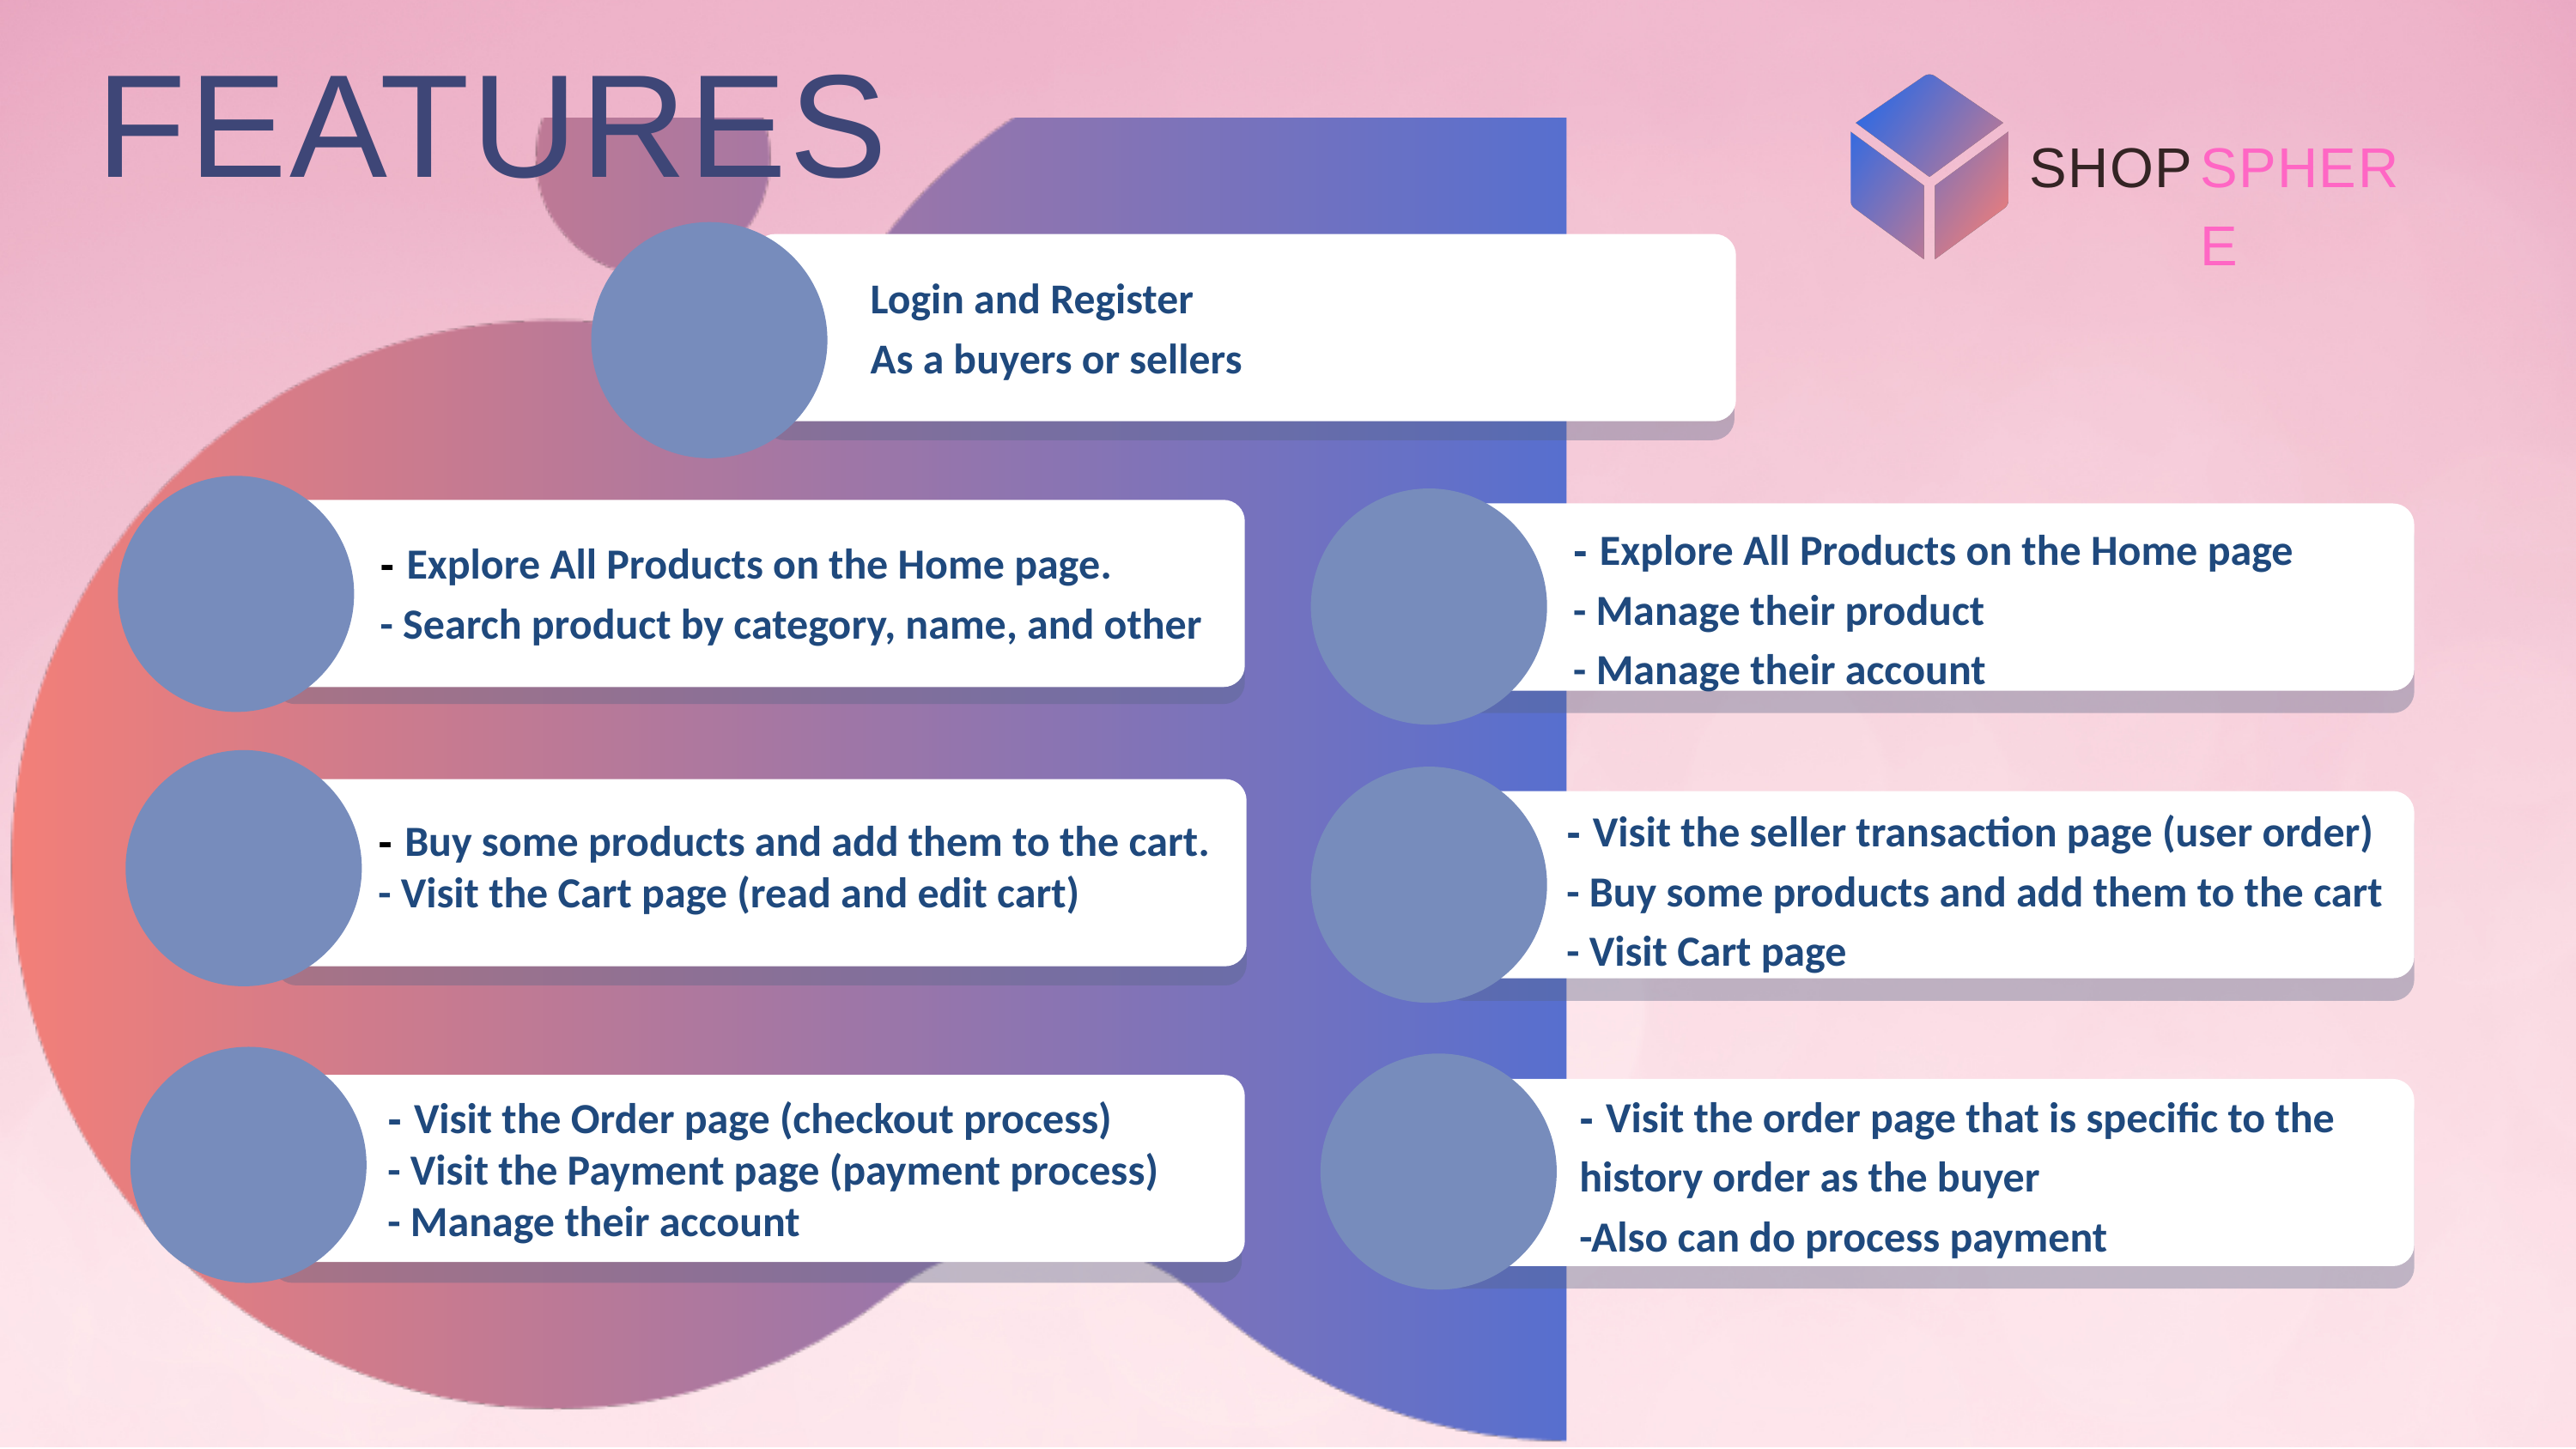

FEATURES

SHOP
SPHERE

Login and Register
As a buyers or sellers

- Explore All Products on the Home page
- Manage their product
- Manage their account

- Explore All Products on the Home page.
- Search product by category, name, and other

- Visit the seller transaction page (user order)
- Buy some products and add them to the cart
- Visit Cart page

- Buy some products and add them to the cart.
- Visit the Cart page (read and edit cart)

- Visit the order page that is specific to the history order as the buyer
-Also can do process payment
- Visit the Order page (checkout process)
- Visit the Payment page (payment process)
- Manage their account